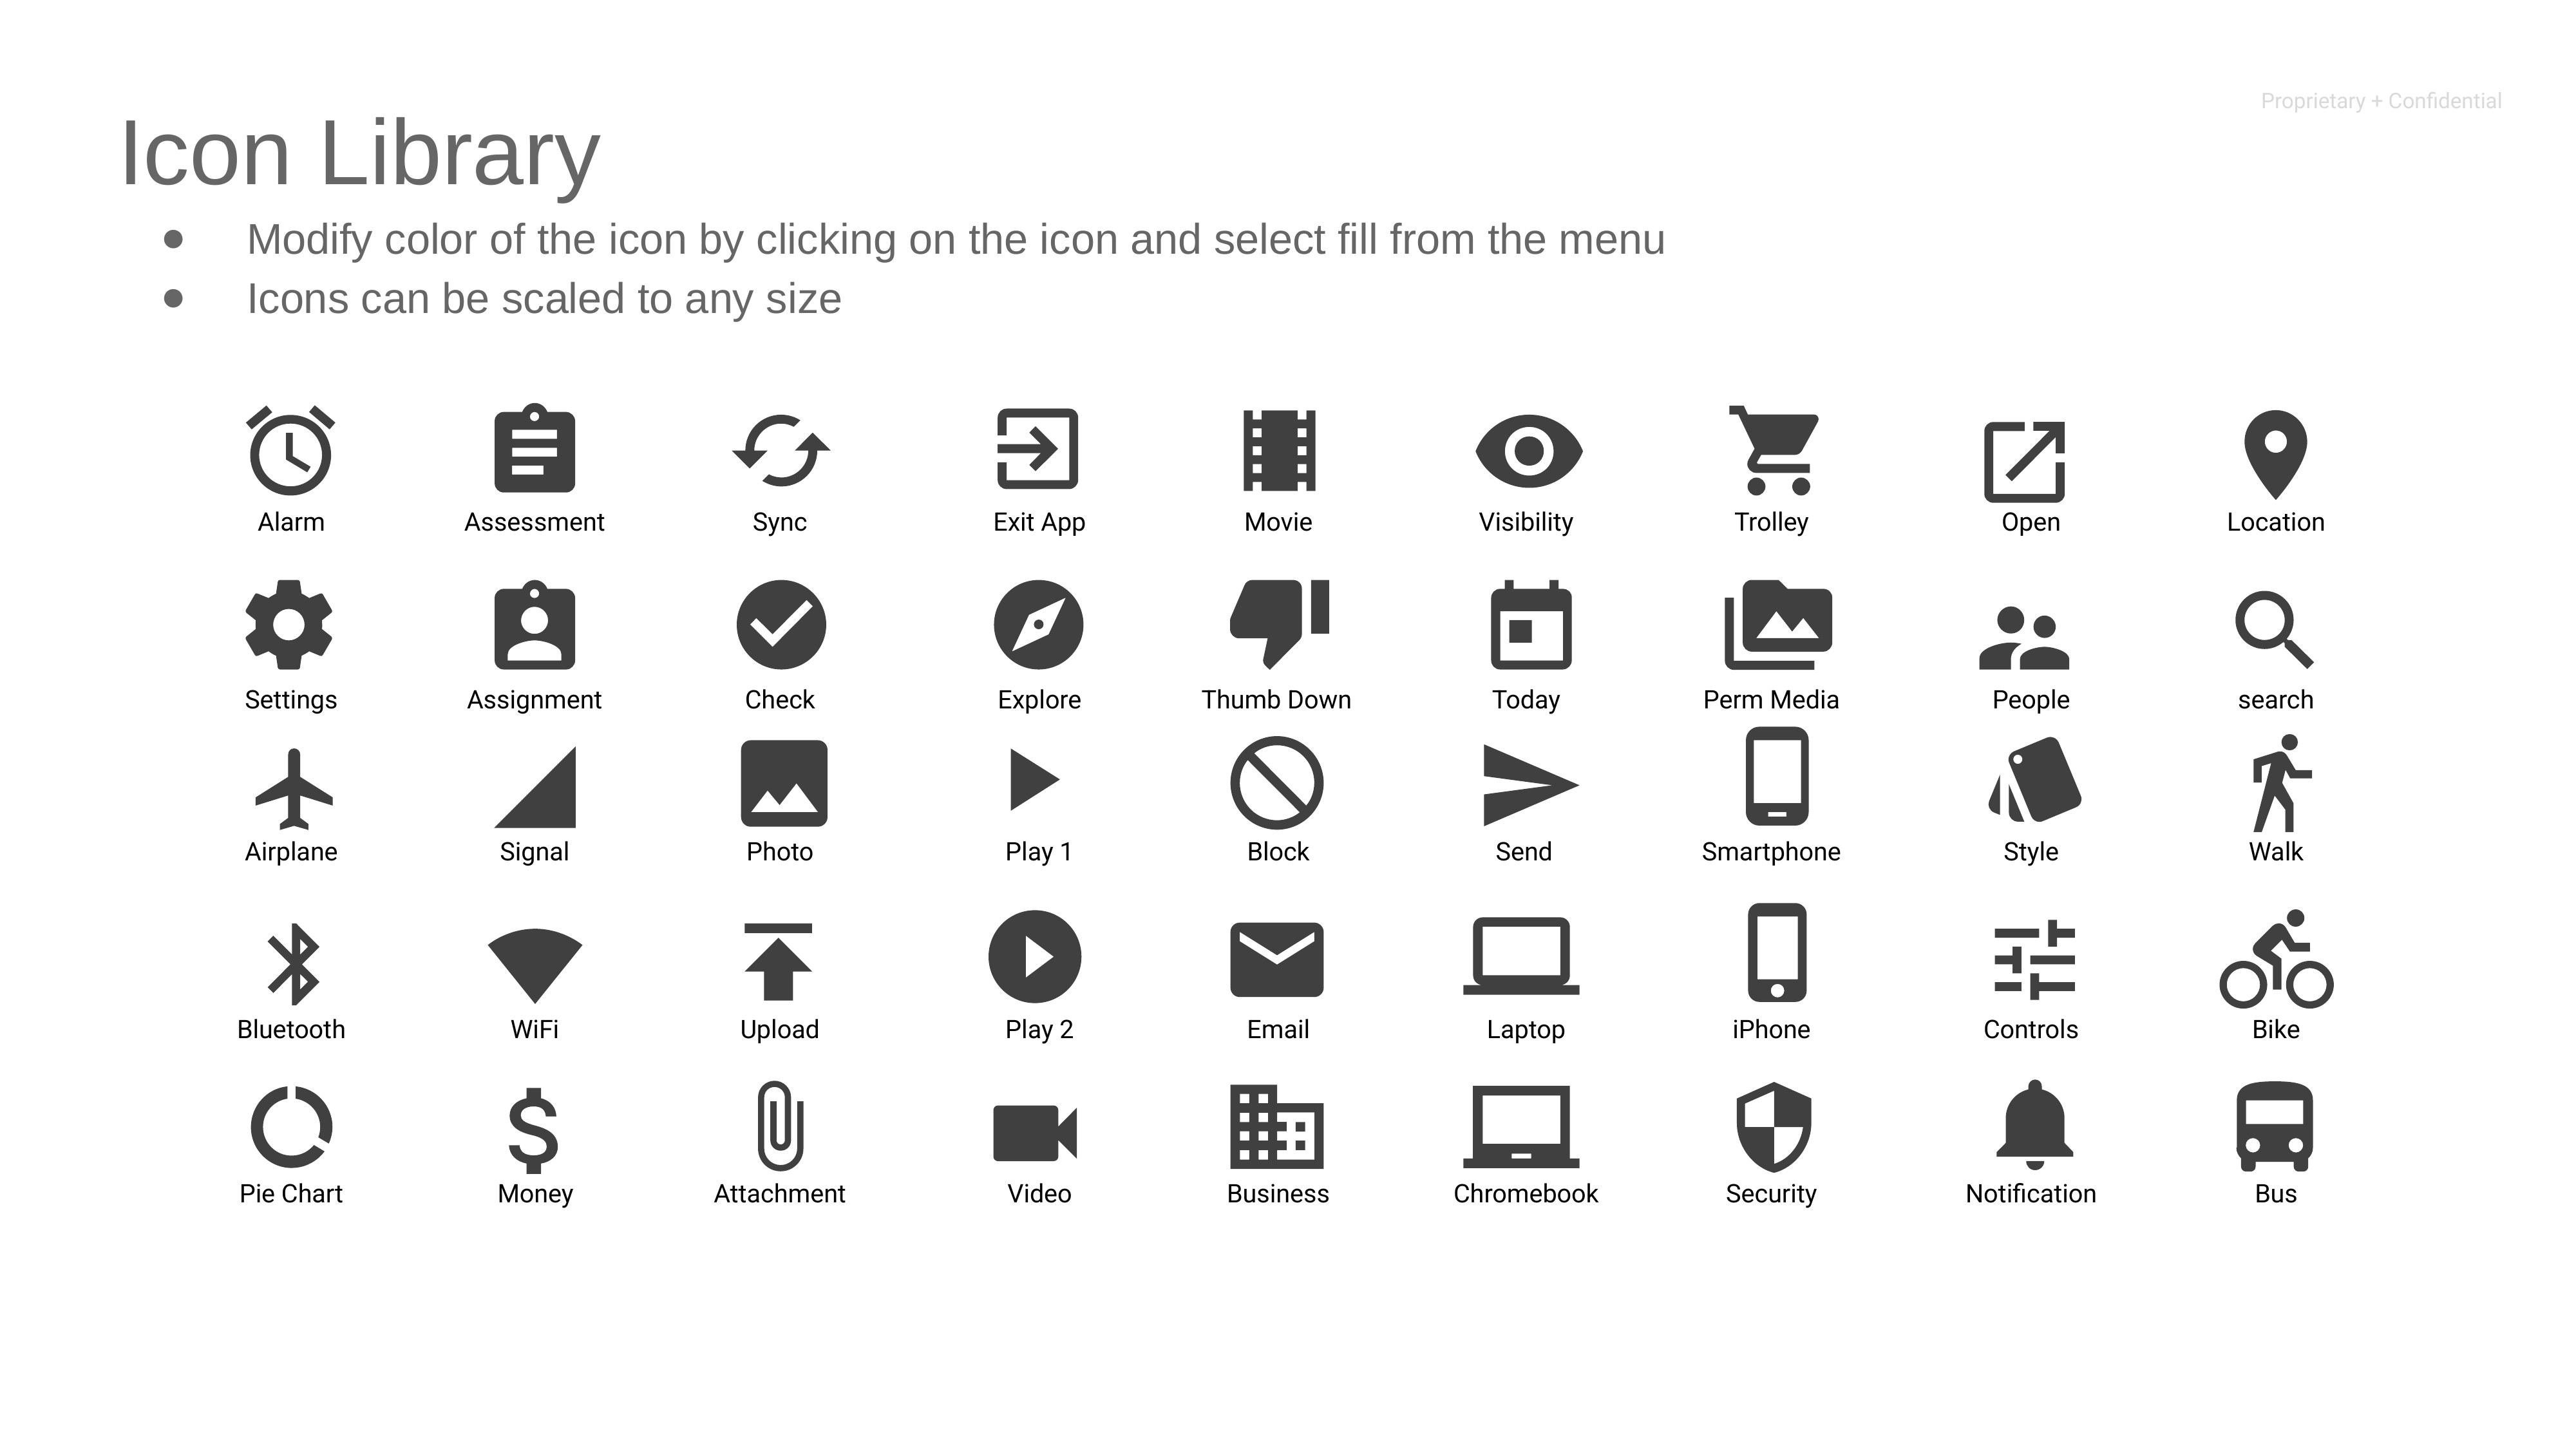

# Icon Library
Modify color of the icon by clicking on the icon and select fill from the menu
Icons can be scaled to any size

Alarm
Assessment
Sync
Exit App
Movie
Visibility
Trolley
Open
Location

Settings
Assignment
Check
Explore
Thumb Down
Today
Perm Media
People
search

Airplane
Signal
Photo
Play 1
Block
Send
Smartphone
Style
Walk

Bluetooth
WiFi
Upload
Play 2
Email
Laptop
iPhone
Controls
Bike

Pie Chart
Money
Attachment
Video
Business
Chromebook
Security
Notification
Bus
Source:  Lorem ipsum dolor sit amet, consectetur adipiscing elit. Duis non erat sem